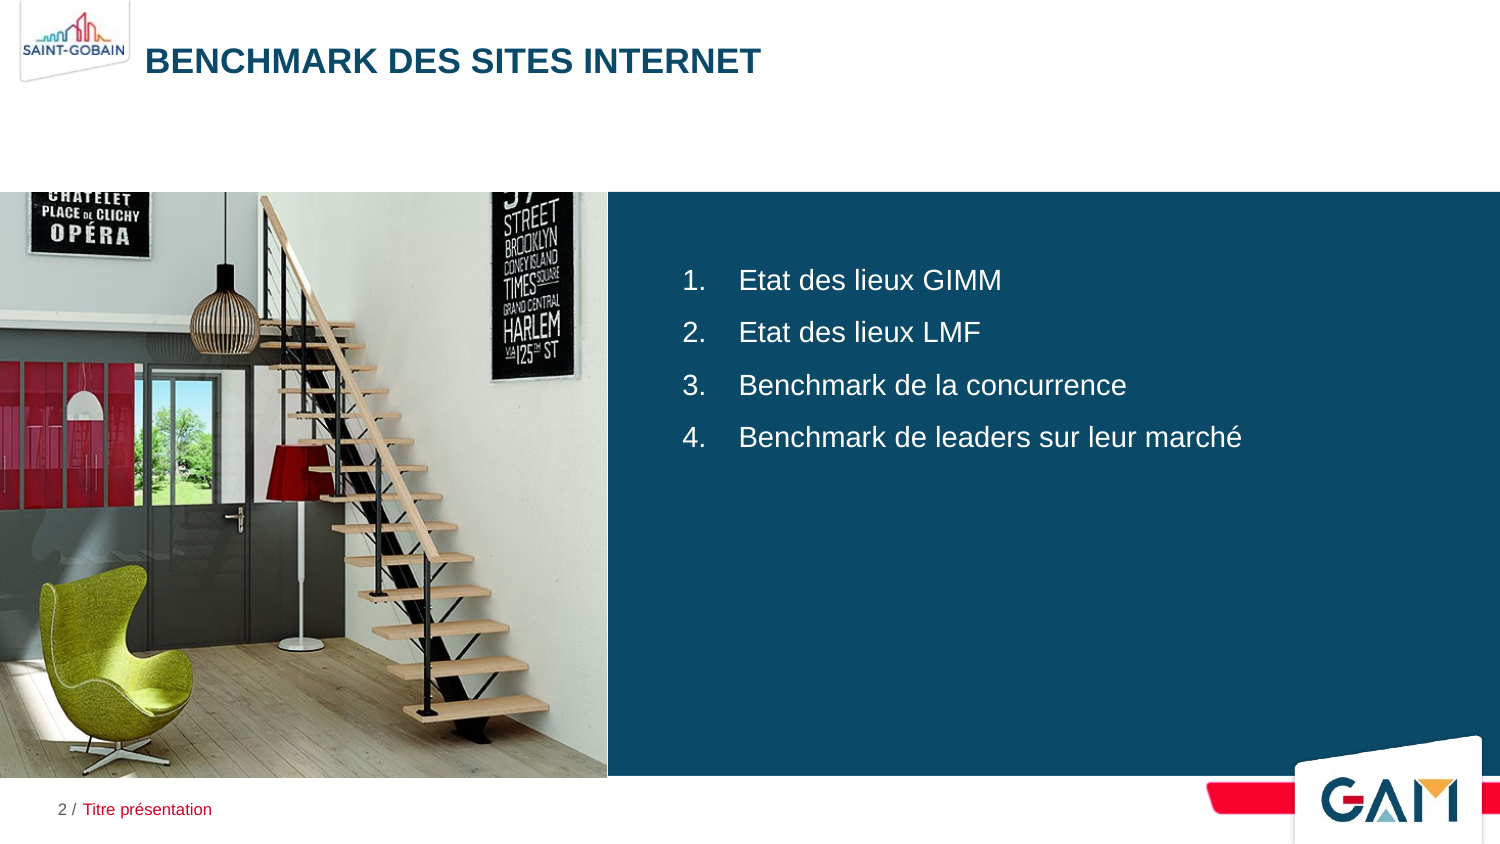

# BENCHMARK DES SITES INTERNET
Etat des lieux GIMM
Etat des lieux LMF
Benchmark de la concurrence
Benchmark de leaders sur leur marché

2 /
Titre présentation